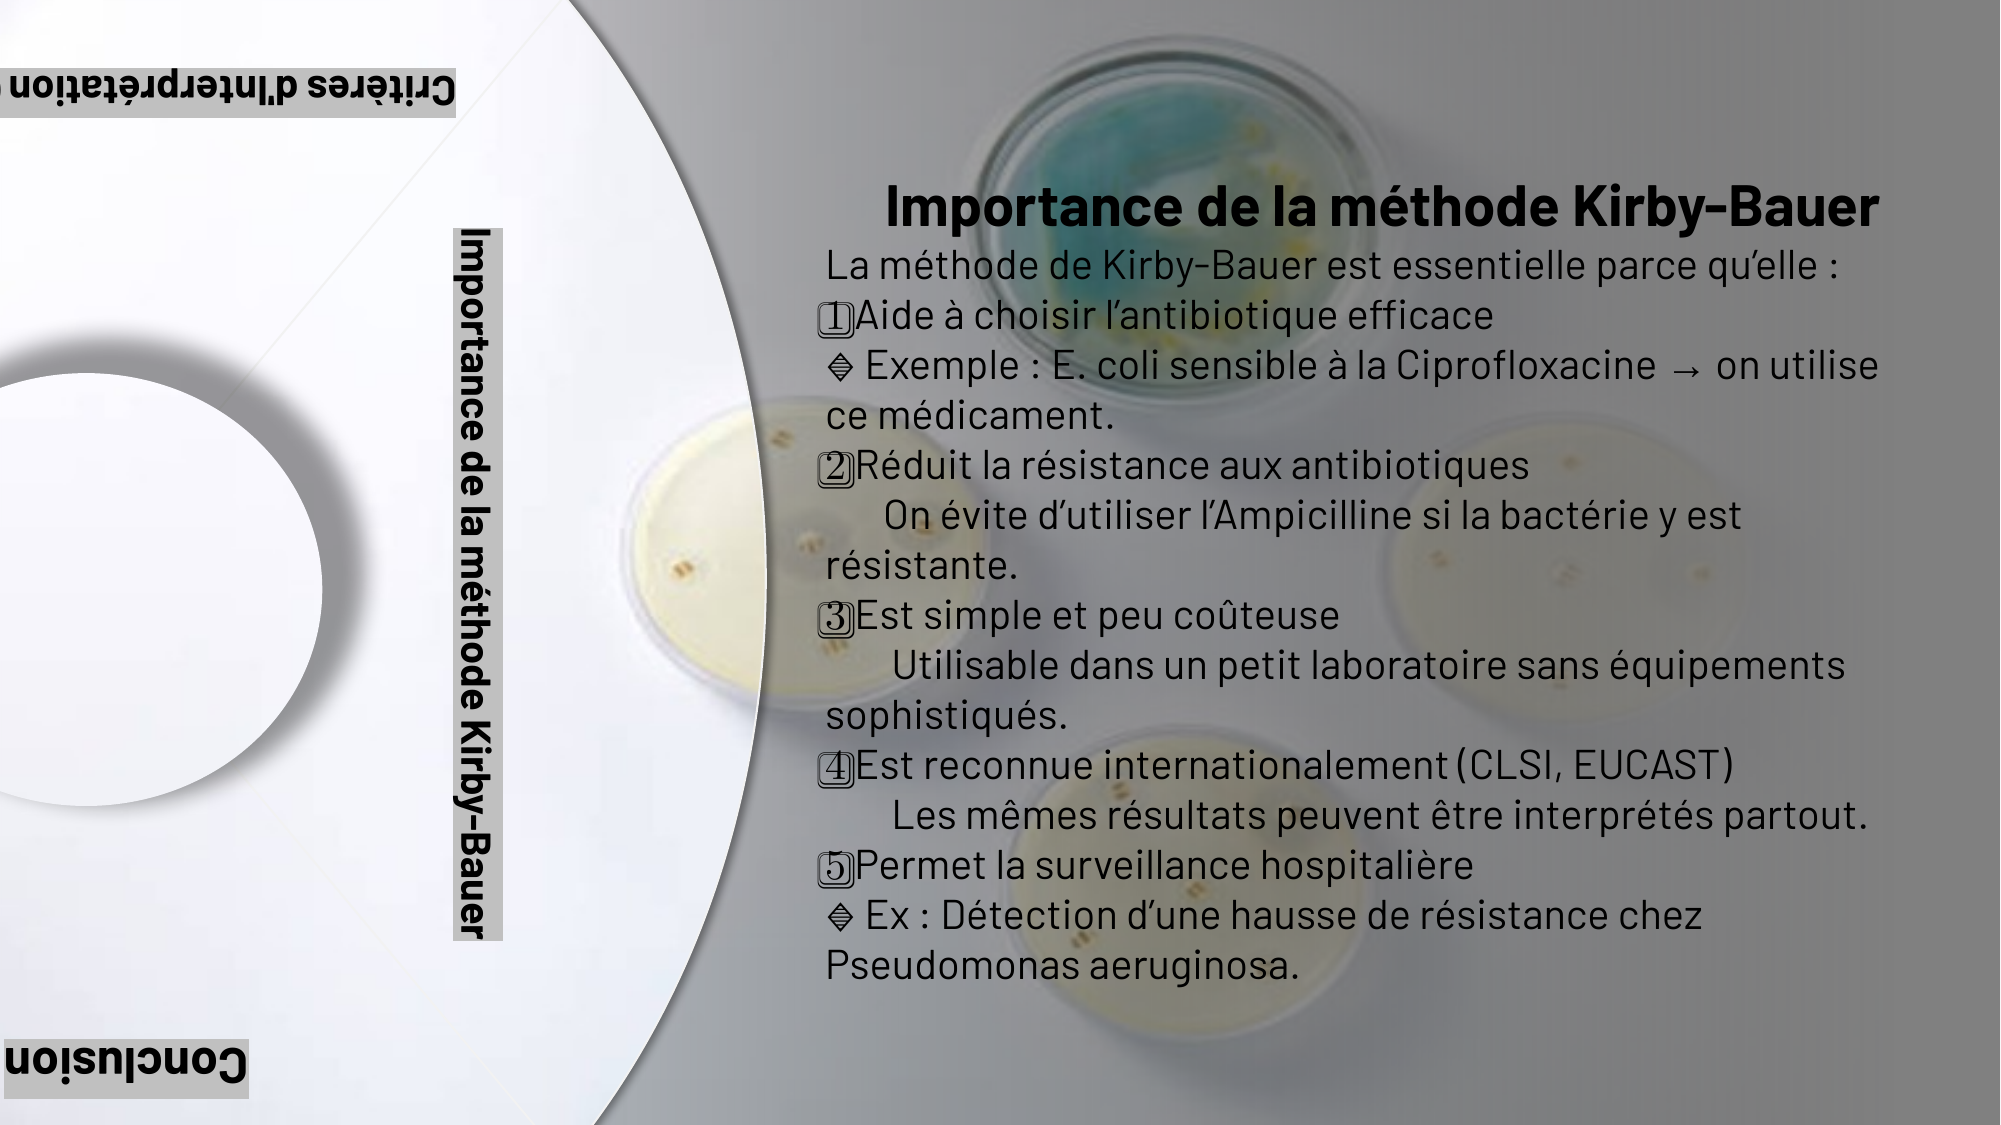

Critères d'Interprétation (CLSI/EUCAST
Les résultats du diamètre du halo sont catégorisés en trois classes cliniques, déterminant le choix thérapeutique:

I - Intermédiaire
Diamètre du halo modéré. L'efficacité est incertaine. Peut être utilisé si la concentration d'antibiotique peut être augmentée sans toxicité (ex: infection urinaire) ou si c'est le seul traitement oral possible.
R - Résistant
Diamètre du halo petit ou absence de halo. L'antibiotique est inefficace. Son utilisation est associée à un risque élevé d'échec clinique.
S-Sensible
Diamètre du halo grand. l'infection est susceptible de répondre au traitement avec cet antibiotique aux doses standard

Conclusion

Lecture et interprétation
Importance de la méthode Kirby-Bauer
Critères d'Interprétation (CLSI/EUCAST
      Importance de la méthode Kirby-Bauer
La méthode de Kirby-Bauer est essentielle parce qu’elle :
1️⃣ Aide à choisir l’antibiotique efficace
🔹 Exemple : E. coli sensible à la Ciprofloxacine → on utilise ce médicament.
2️⃣ Réduit la résistance aux antibiotiques
       On évite d’utiliser l’Ampicilline si la bactérie y est résistante.
3️⃣ Est simple et peu coûteuse
        Utilisable dans un petit laboratoire sans équipements sophistiqués.
4️⃣ Est reconnue internationalement (CLSI, EUCAST)
        Les mêmes résultats peuvent être interprétés partout.
5️⃣ Permet la surveillance hospitalière
🔹 Ex : Détection d’une hausse de résistance chez Pseudomonas aeruginosa.
      Importance de la méthode Kirby-Bauer
La méthode de Kirby-Bauer est essentielle parce qu’elle :
1️⃣ Aide à choisir l’antibiotique efficace
🔹 Exemple : E. coli sensible à la Ciprofloxacine → on utilise ce médicament.
2️⃣ Réduit la résistance aux antibiotiques
       On évite d’utiliser l’Ampicilline si la bactérie y est résistante.
3️⃣ Est simple et peu coûteuse
        Utilisable dans un petit laboratoire sans équipements sophistiqués.
4️⃣ Est reconnue internationalement (CLSI, EUCAST)
        Les mêmes résultats peuvent être interprétés partout.
5️⃣ Permet la surveillance hospitalière
🔹 Ex : Détection d’une hausse de résistance chez Pseudomonas aeruginosa.